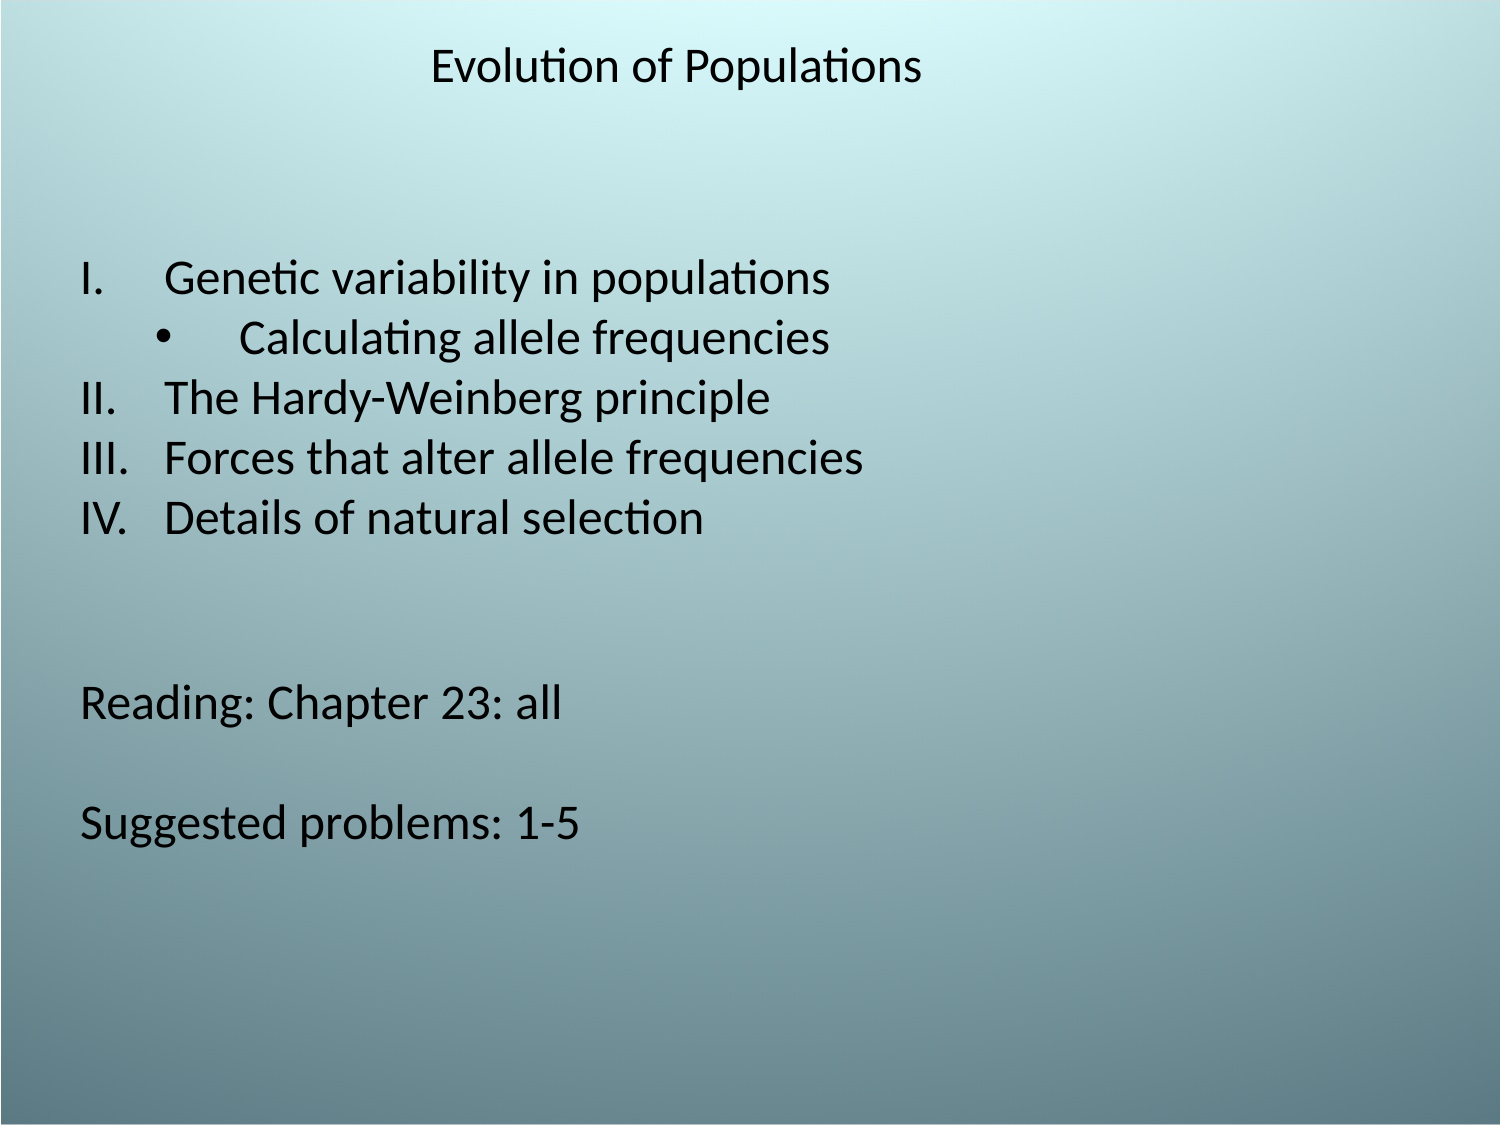

Evolution of Populations
Genetic variability in populations
Calculating allele frequencies
The Hardy-Weinberg principle
Forces that alter allele frequencies
Details of natural selection
Reading: Chapter 23: all

Suggested problems: 1-5